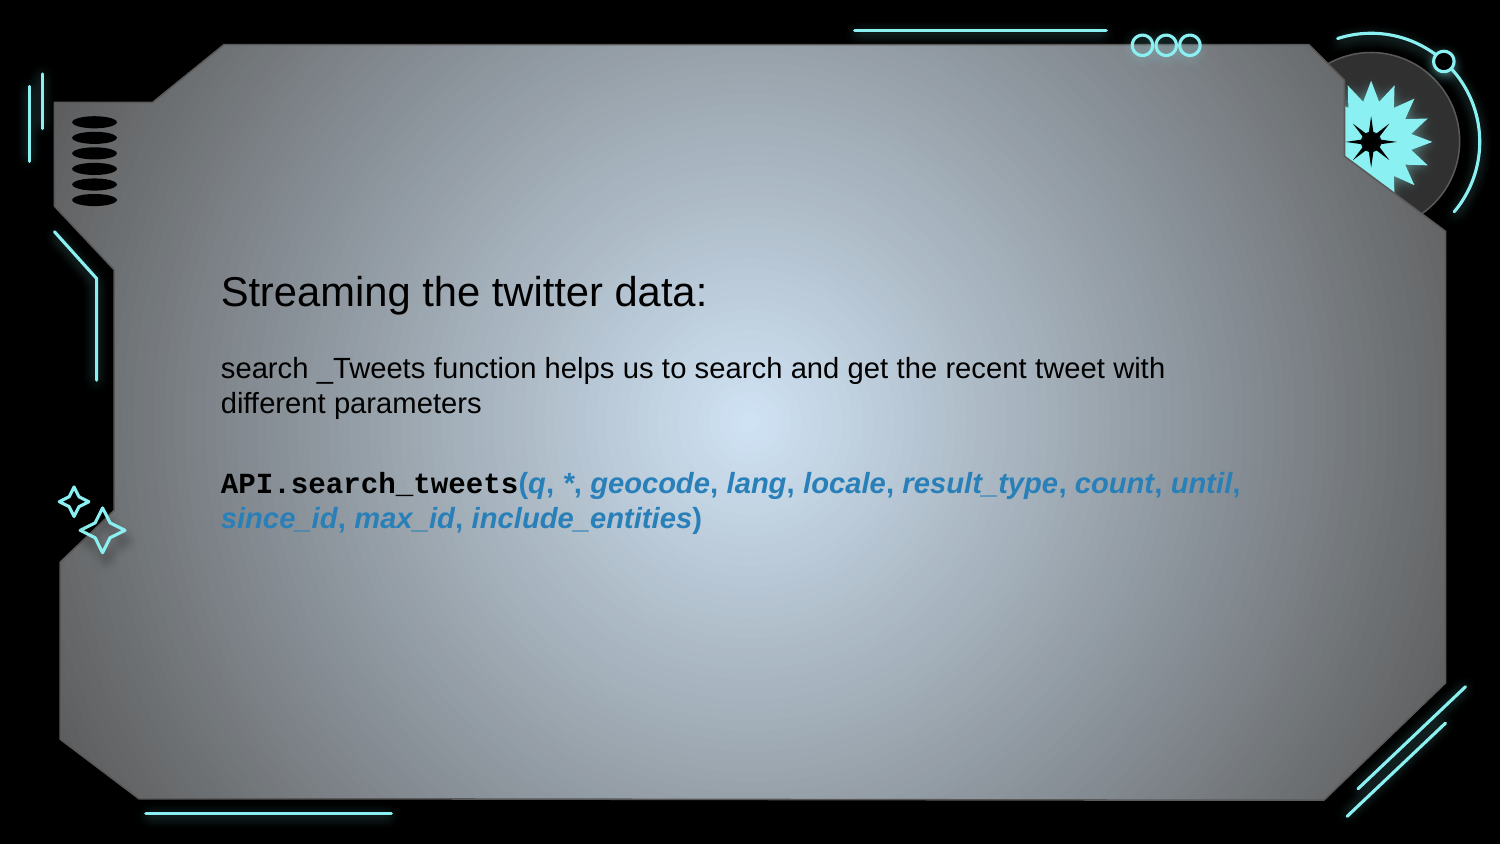

Streaming the twitter data:

search _Tweets function helps us to search and get the recent tweet with different parameters
API.search_tweets(q, *, geocode, lang, locale, result_type, count, until, since_id, max_id, include_entities)